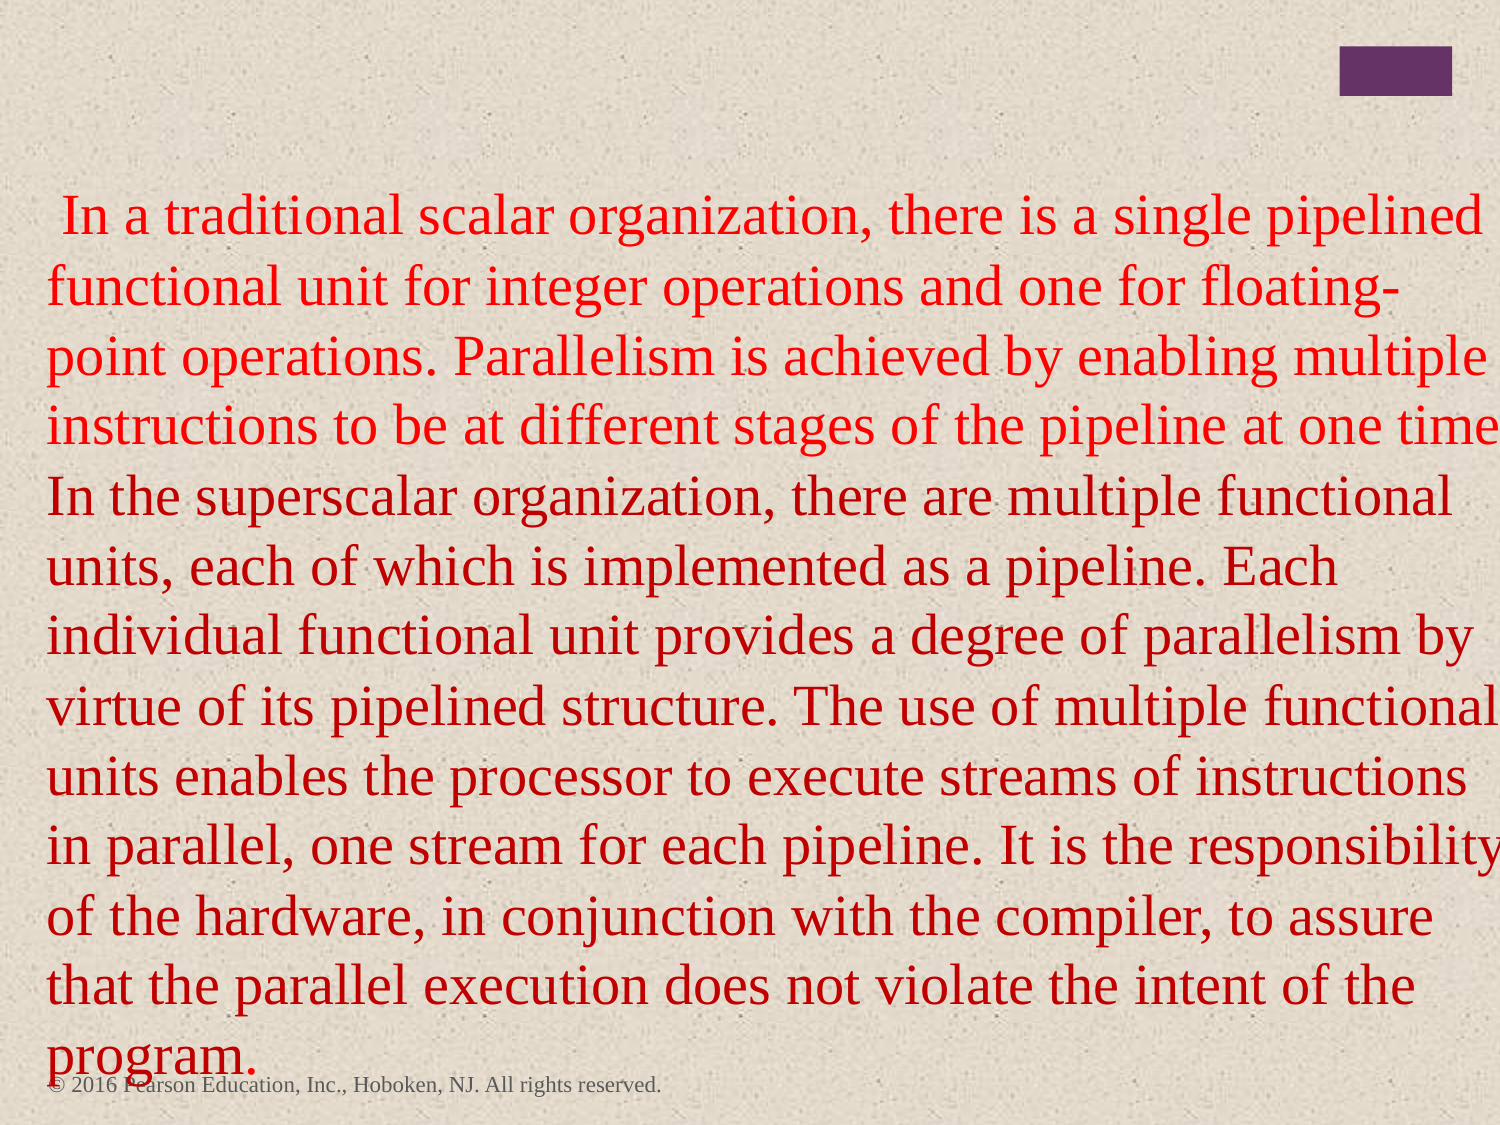

In a traditional scalar organization, there is a single pipelined functional unit for integer operations and one for floating-point operations. Parallelism is achieved by enabling multiple instructions to be at different stages of the pipeline at one time. In the superscalar organization, there are multiple functional units, each of which is implemented as a pipeline. Each individual functional unit provides a degree of parallelism by virtue of its pipelined structure. The use of multiple functional units enables the processor to execute streams of instructions in parallel, one stream for each pipeline. It is the responsibility of the hardware, in conjunction with the compiler, to assure that the parallel execution does not violate the intent of the program.
© 2016 Pearson Education, Inc., Hoboken, NJ. All rights reserved.